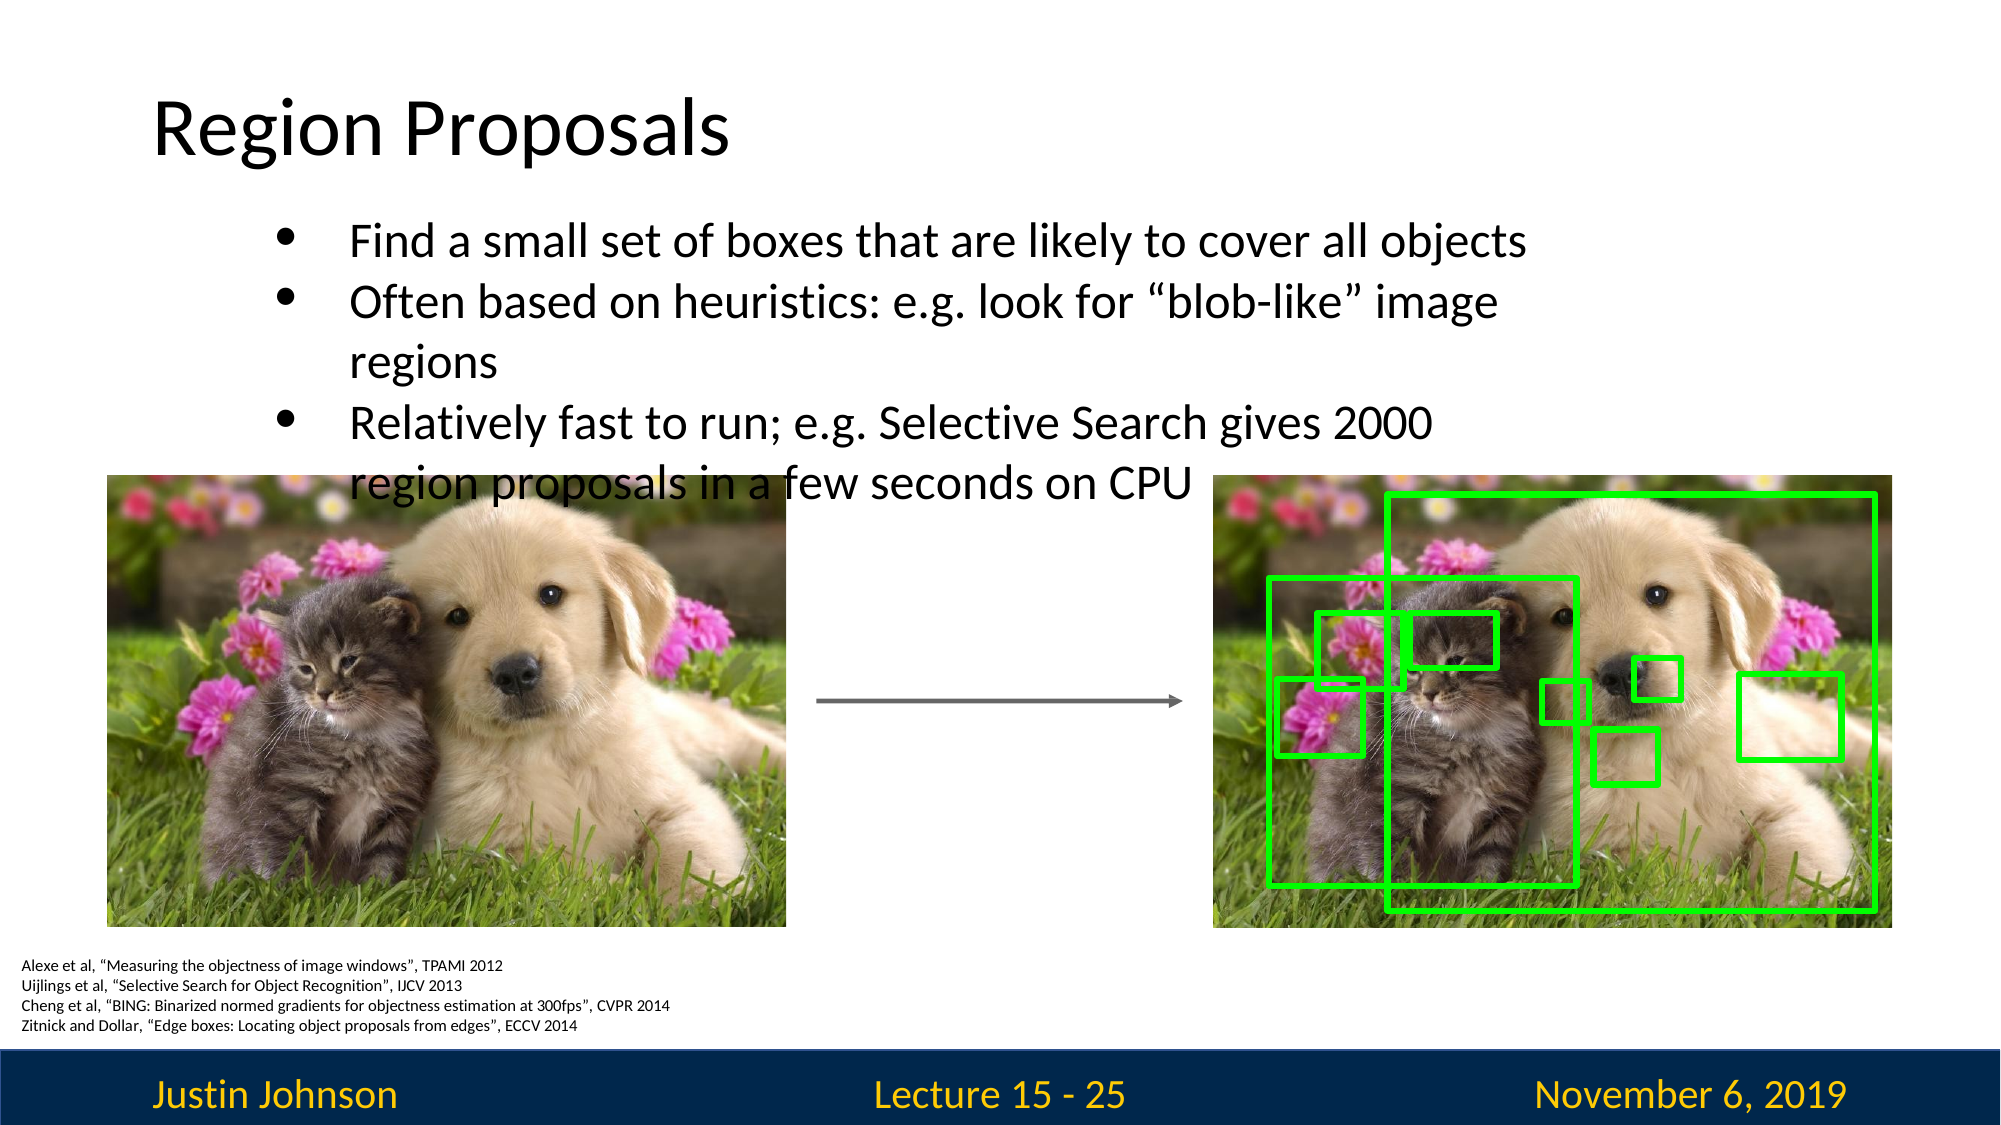

# Region Proposals
Find a small set of boxes that are likely to cover all objects
Often based on heuristics: e.g. look for “blob-like” image regions
Relatively fast to run; e.g. Selective Search gives 2000 region proposals in a few seconds on CPU

Alexe et al, “Measuring the objectness of image windows”, TPAMI 2012                                  Uijlings et al, “Selective Search for Object Recognition”, IJCV 2013                                               Cheng et al, “BING: Binarized normed gradients for objectness estimation at 300fps”, CVPR 2014 Zitnick and Dollar, “Edge boxes: Locating object proposals from edges”, ECCV 2014
Justin Johnson
November 6, 2019
Lecture 15 - 25